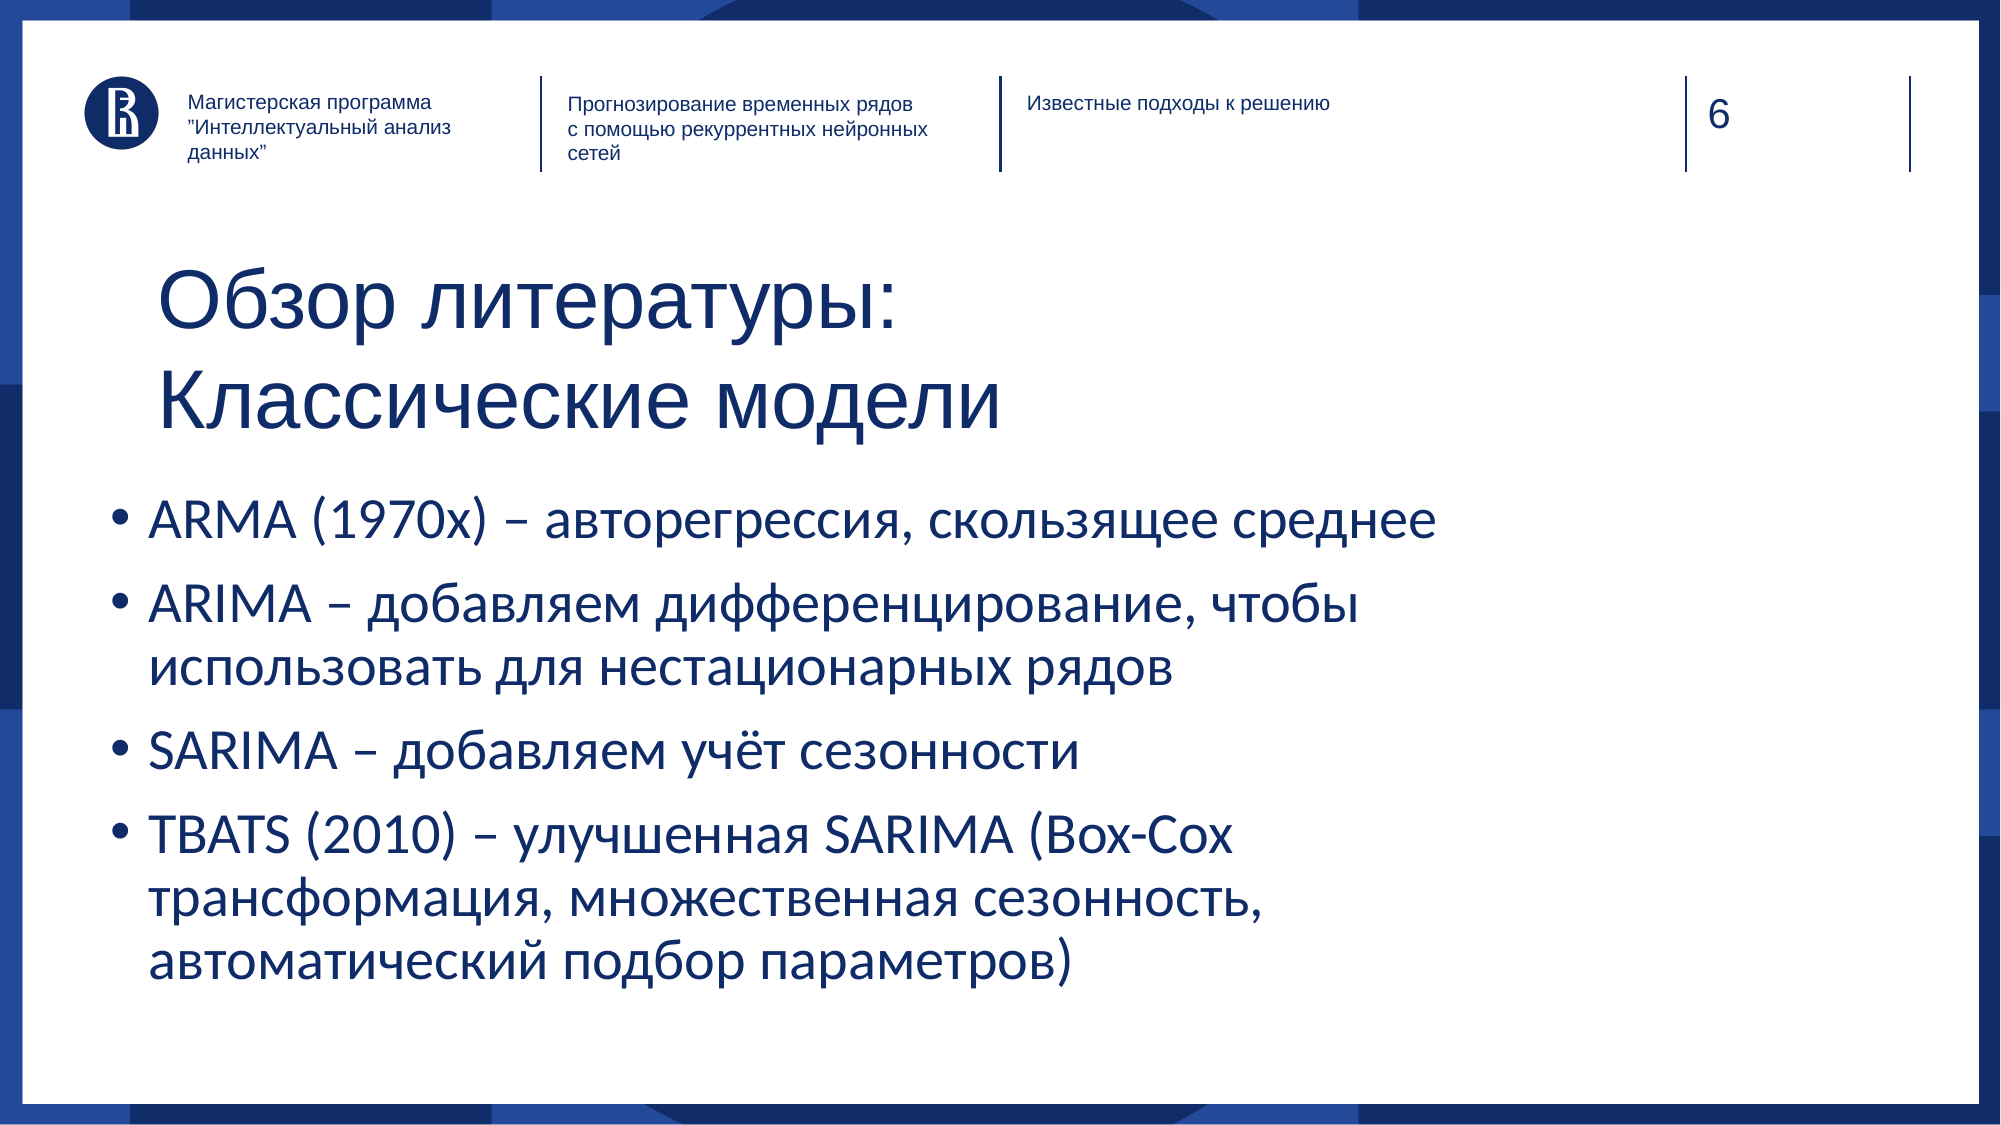

Магистерская программа ”Интеллектуальный анализ данных”

Известные подходы к решению
Прогнозирование временных рядов
с помощью рекуррентных нейронных сетей
Обзор литературы:
Классические модели

ARMA (1970х) – авторегрессия, скользящее среднее
ARIMA – добавляем дифференцирование, чтобы использовать для нестационарных рядов
SARIMA – добавляем учёт сезонности
TBATS (2010) – улучшенная SARIMA (Box-Cox трансформация, множественная сезонность, автоматический подбор параметров)